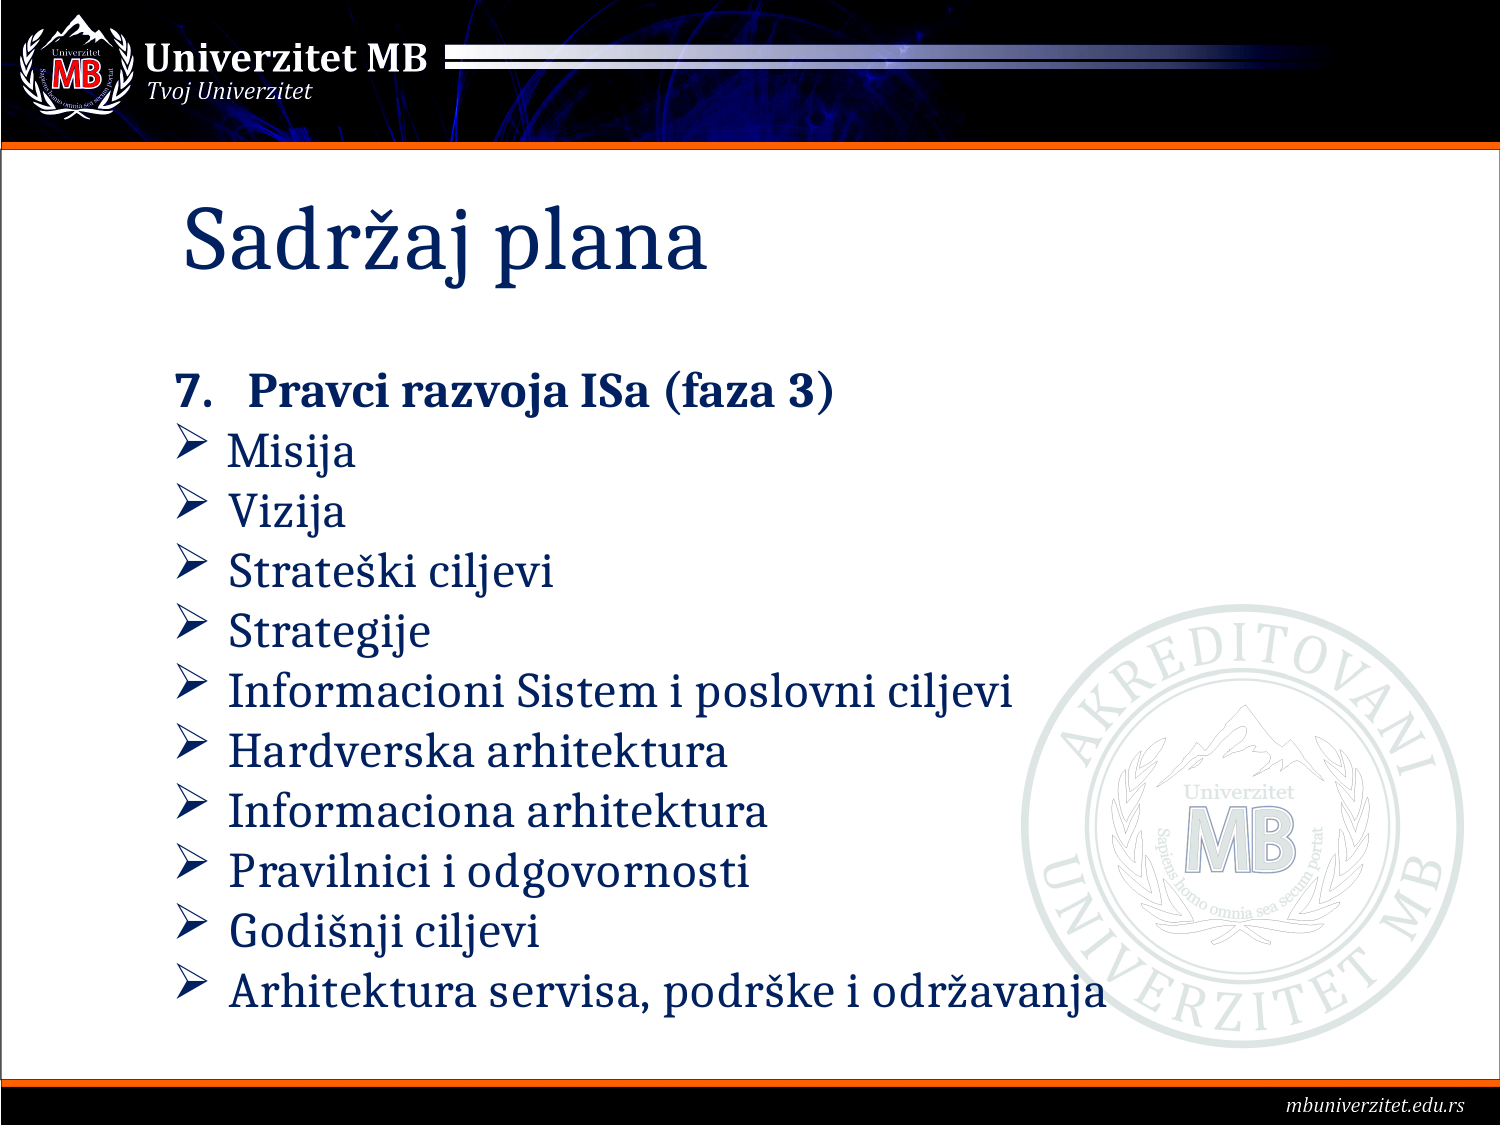

# Sadržaj plana
Pravci razvoja ISa (faza 3)
Misija
Vizija
Strateški ciljevi
Strategije
Informacioni Sistem i poslovni ciljevi
Hardverska arhitektura
Informaciona arhitektura
Pravilnici i odgovornosti
Godišnji ciljevi
Arhitektura servisa, podrške i održavanja